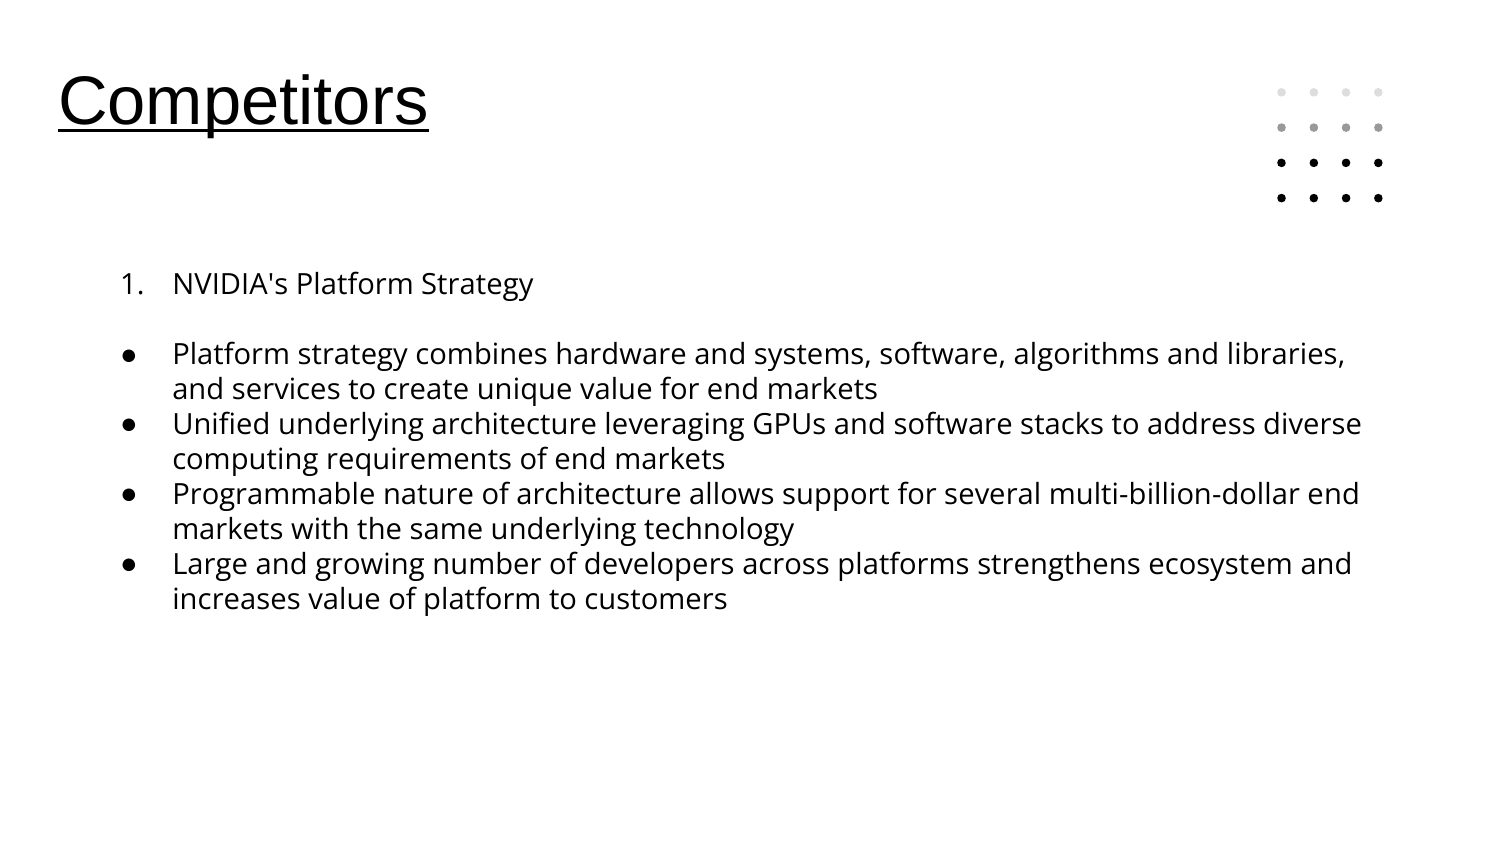

# Competitors

NVIDIA's Platform Strategy

Platform strategy combines hardware and systems, software, algorithms and libraries, and services to create unique value for end markets
Unified underlying architecture leveraging GPUs and software stacks to address diverse computing requirements of end markets
Programmable nature of architecture allows support for several multi-billion-dollar end markets with the same underlying technology
Large and growing number of developers across platforms strengthens ecosystem and increases value of platform to customers